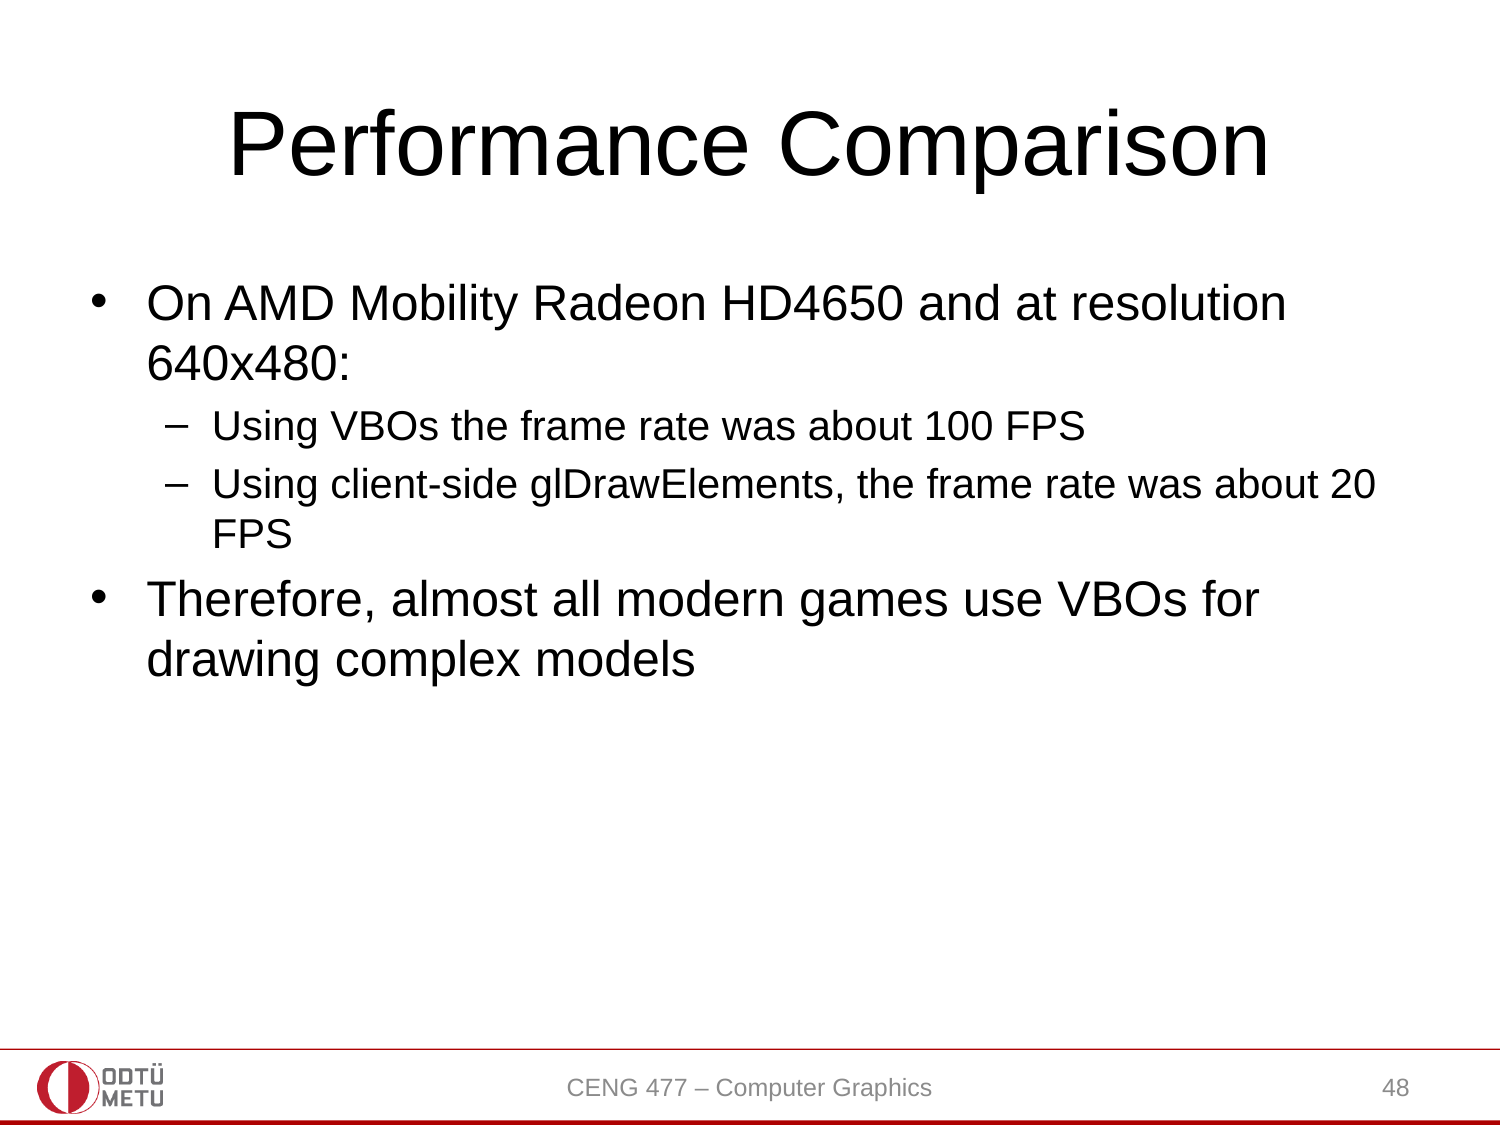

# Performance Comparison
On AMD Mobility Radeon HD4650 and at resolution 640x480:
Using VBOs the frame rate was about 100 FPS
Using client-side glDrawElements, the frame rate was about 20 FPS
Therefore, almost all modern games use VBOs for drawing complex models

CENG 477 – Computer Graphics
48